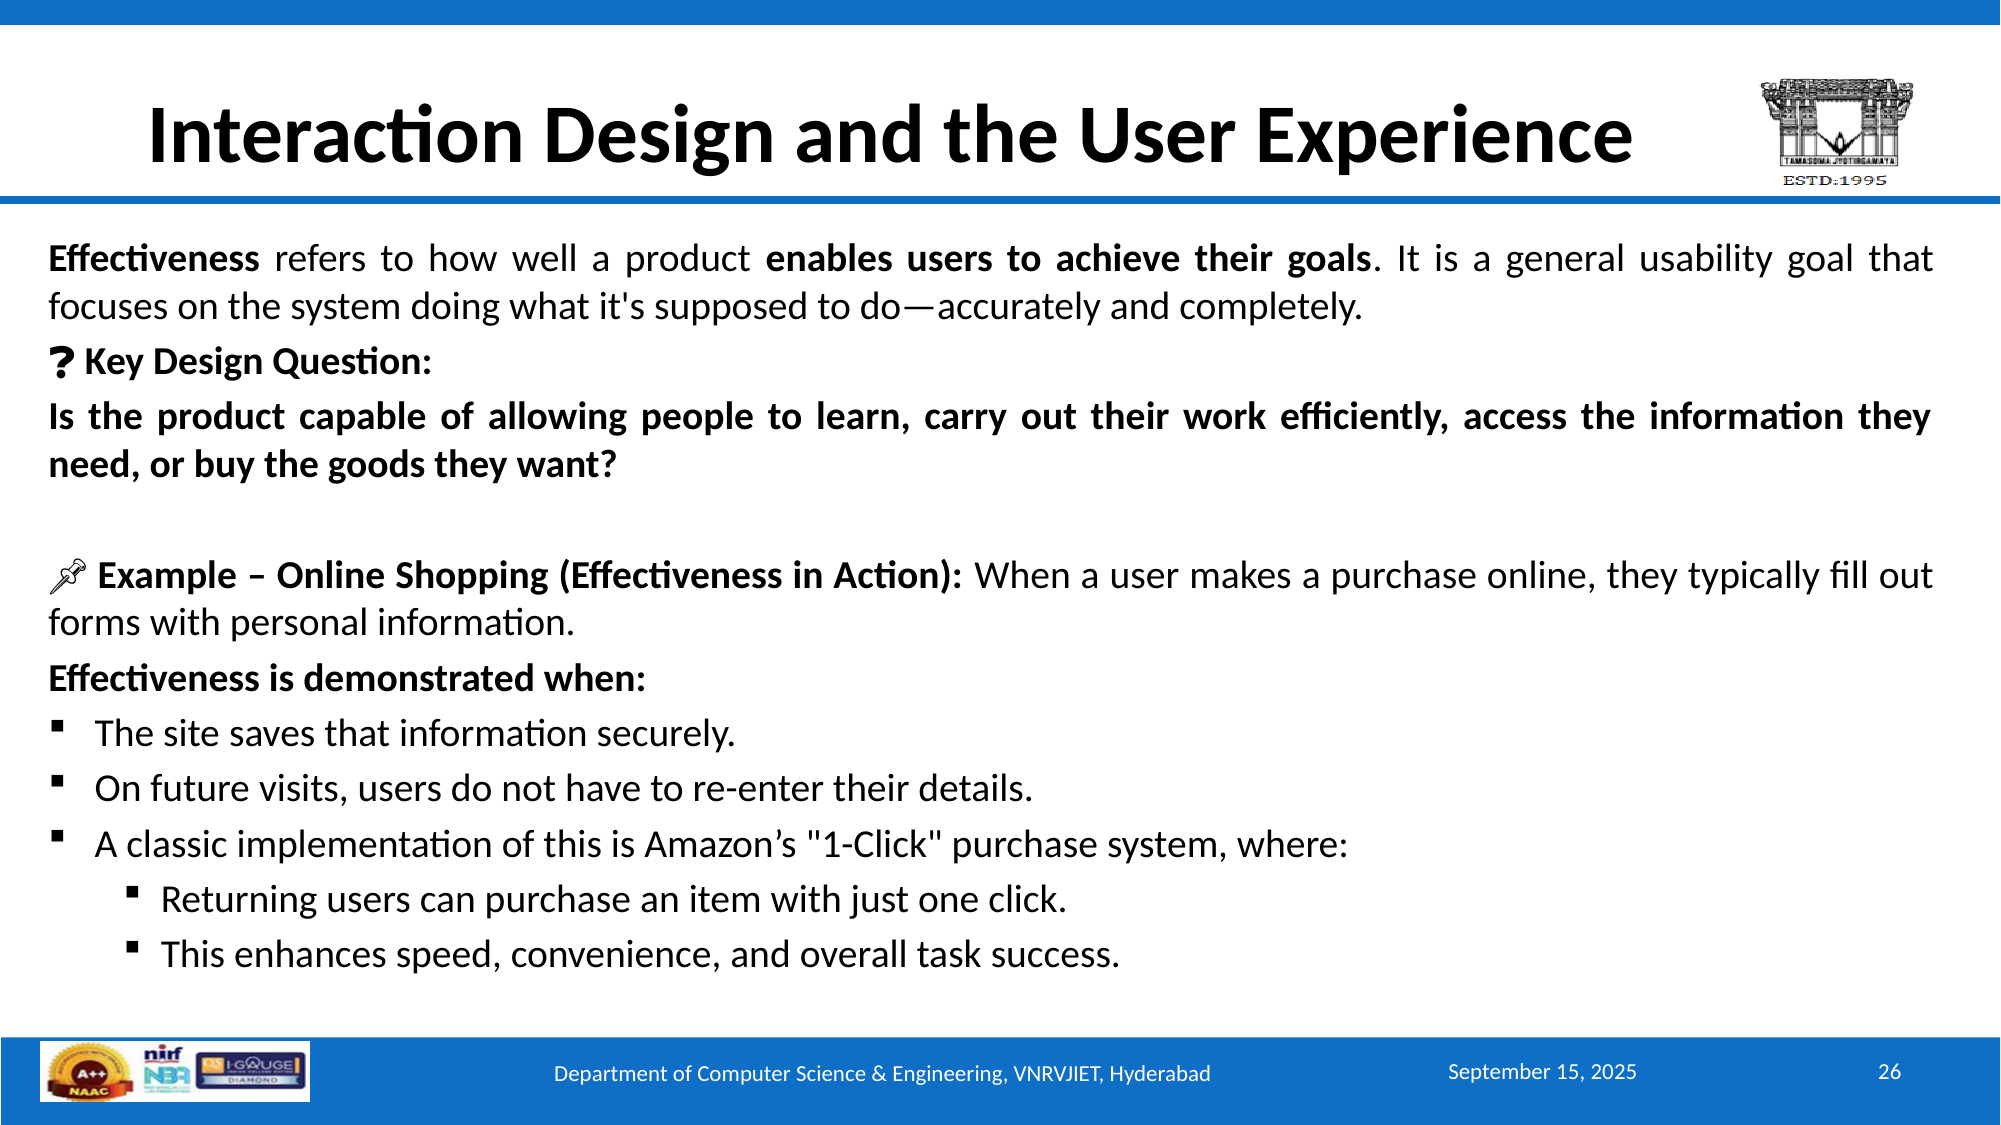

# Interaction Design and the User Experience
Effectiveness refers to how well a product enables users to achieve their goals. It is a general usability goal that focuses on the system doing what it's supposed to do—accurately and completely.
❓ Key Design Question:
Is the product capable of allowing people to learn, carry out their work efficiently, access the information they need, or buy the goods they want?

📌 Example – Online Shopping (Effectiveness in Action): When a user makes a purchase online, they typically fill out forms with personal information.
Effectiveness is demonstrated when:
The site saves that information securely.
On future visits, users do not have to re-enter their details.
A classic implementation of this is Amazon’s "1-Click" purchase system, where:
Returning users can purchase an item with just one click.
This enhances speed, convenience, and overall task success.
September 15, 2025
26
Department of Computer Science & Engineering, VNRVJIET, Hyderabad